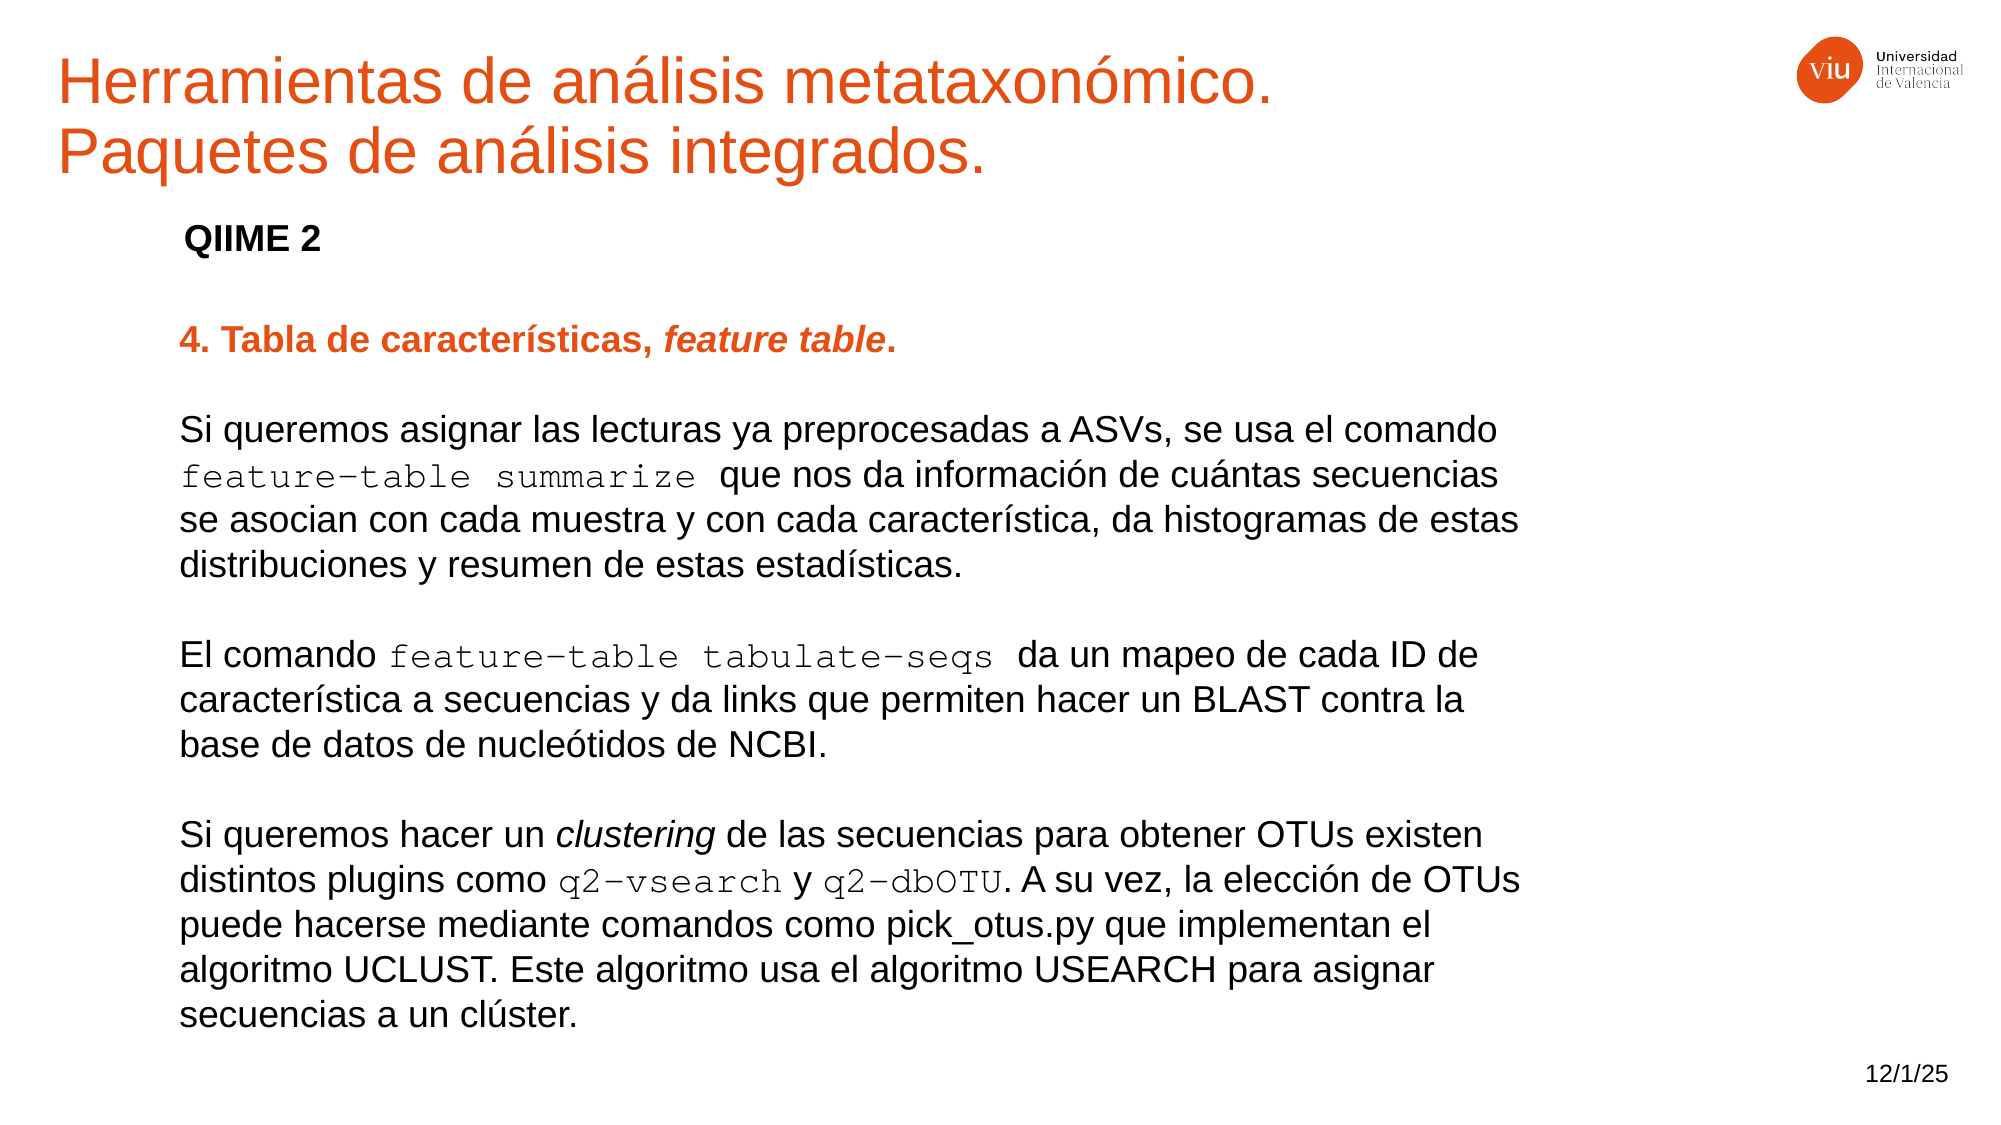

Herramientas de análisis metataxonómico. Paquetes de análisis integrados.
QIIME 2

4. Tabla de características, feature table.

Si queremos asignar las lecturas ya preprocesadas a ASVs, se usa el comando feature-table summarize que nos da información de cuántas secuencias se asocian con cada muestra y con cada característica, da histogramas de estas distribuciones y resumen de estas estadísticas.

El comando feature-table tabulate-seqs da un mapeo de cada ID de característica a secuencias y da links que permiten hacer un BLAST contra la base de datos de nucleótidos de NCBI.

Si queremos hacer un clustering de las secuencias para obtener OTUs existen distintos plugins como q2-vsearch y q2-dbOTU. A su vez, la elección de OTUs puede hacerse mediante comandos como pick_otus.py que implementan el algoritmo UCLUST. Este algoritmo usa el algoritmo USEARCH para asignar secuencias a un clúster.